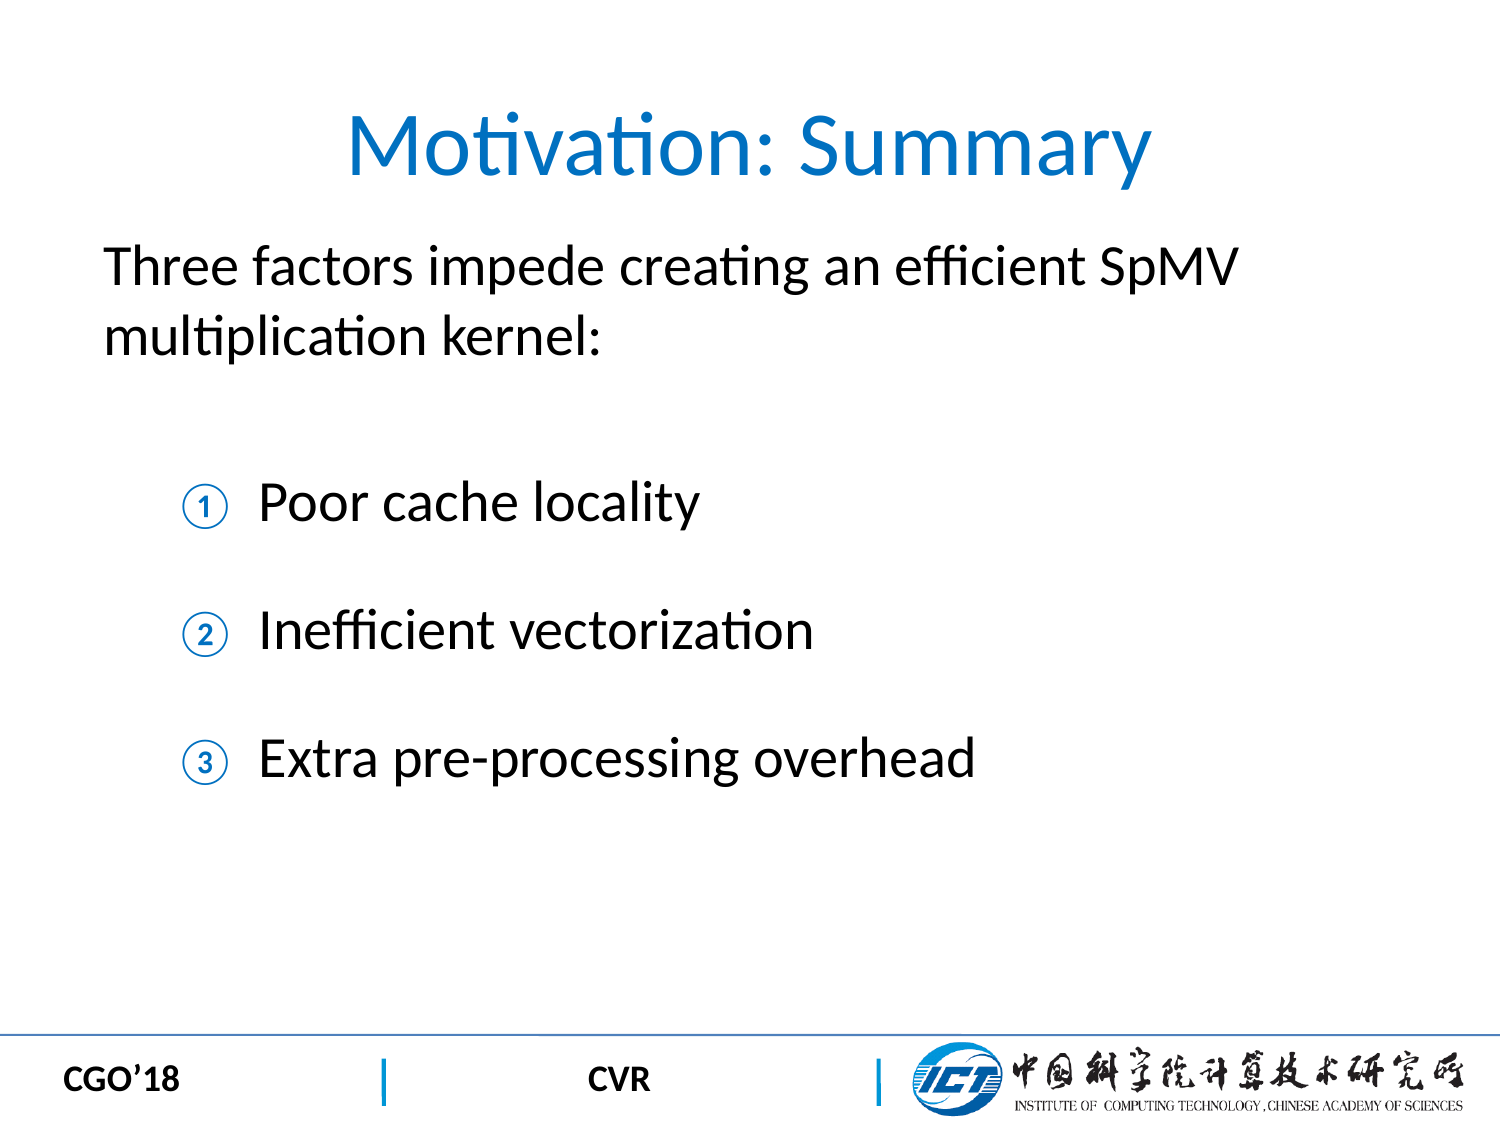

# Motivation: Summary
Three factors impede creating an efficient SpMV multiplication kernel:

Poor cache locality

Inefficient vectorization

Extra pre-processing overhead